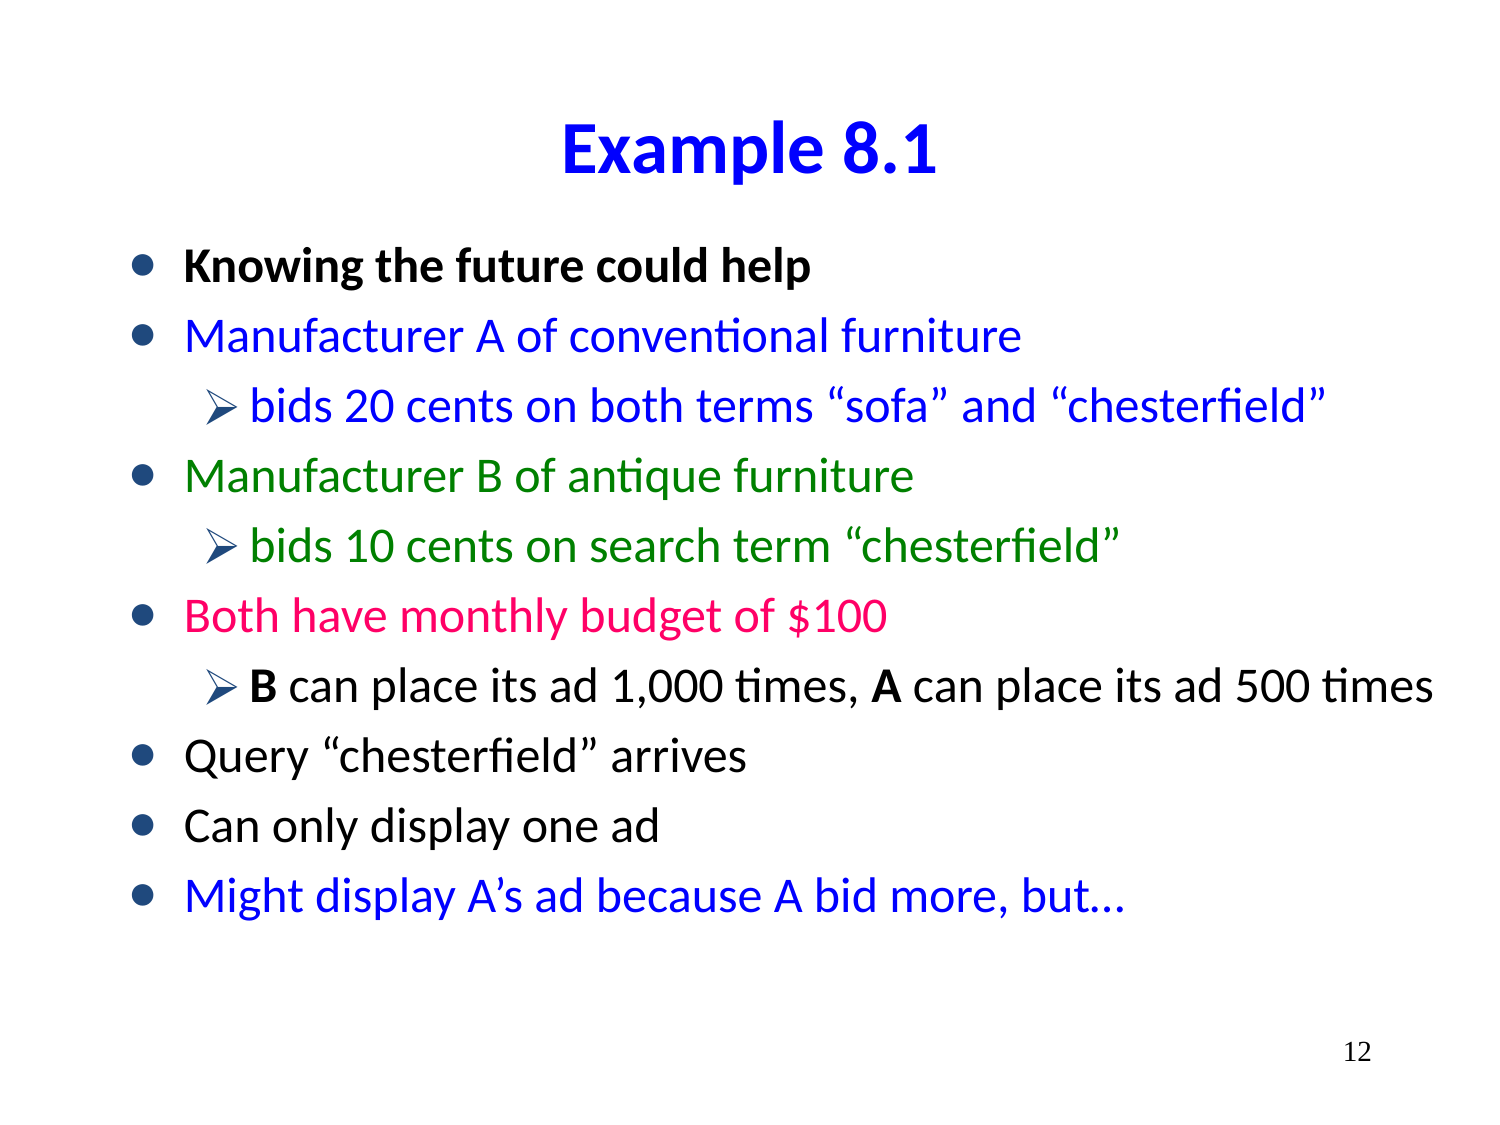

# Example 8.1
Knowing the future could help
Manufacturer A of conventional furniture
bids 20 cents on both terms “sofa” and “chesterfield”
Manufacturer B of antique furniture
bids 10 cents on search term “chesterfield”
Both have monthly budget of $100
B can place its ad 1,000 times, A can place its ad 500 times
Query “chesterfield” arrives
Can only display one ad
Might display A’s ad because A bid more, but…
12